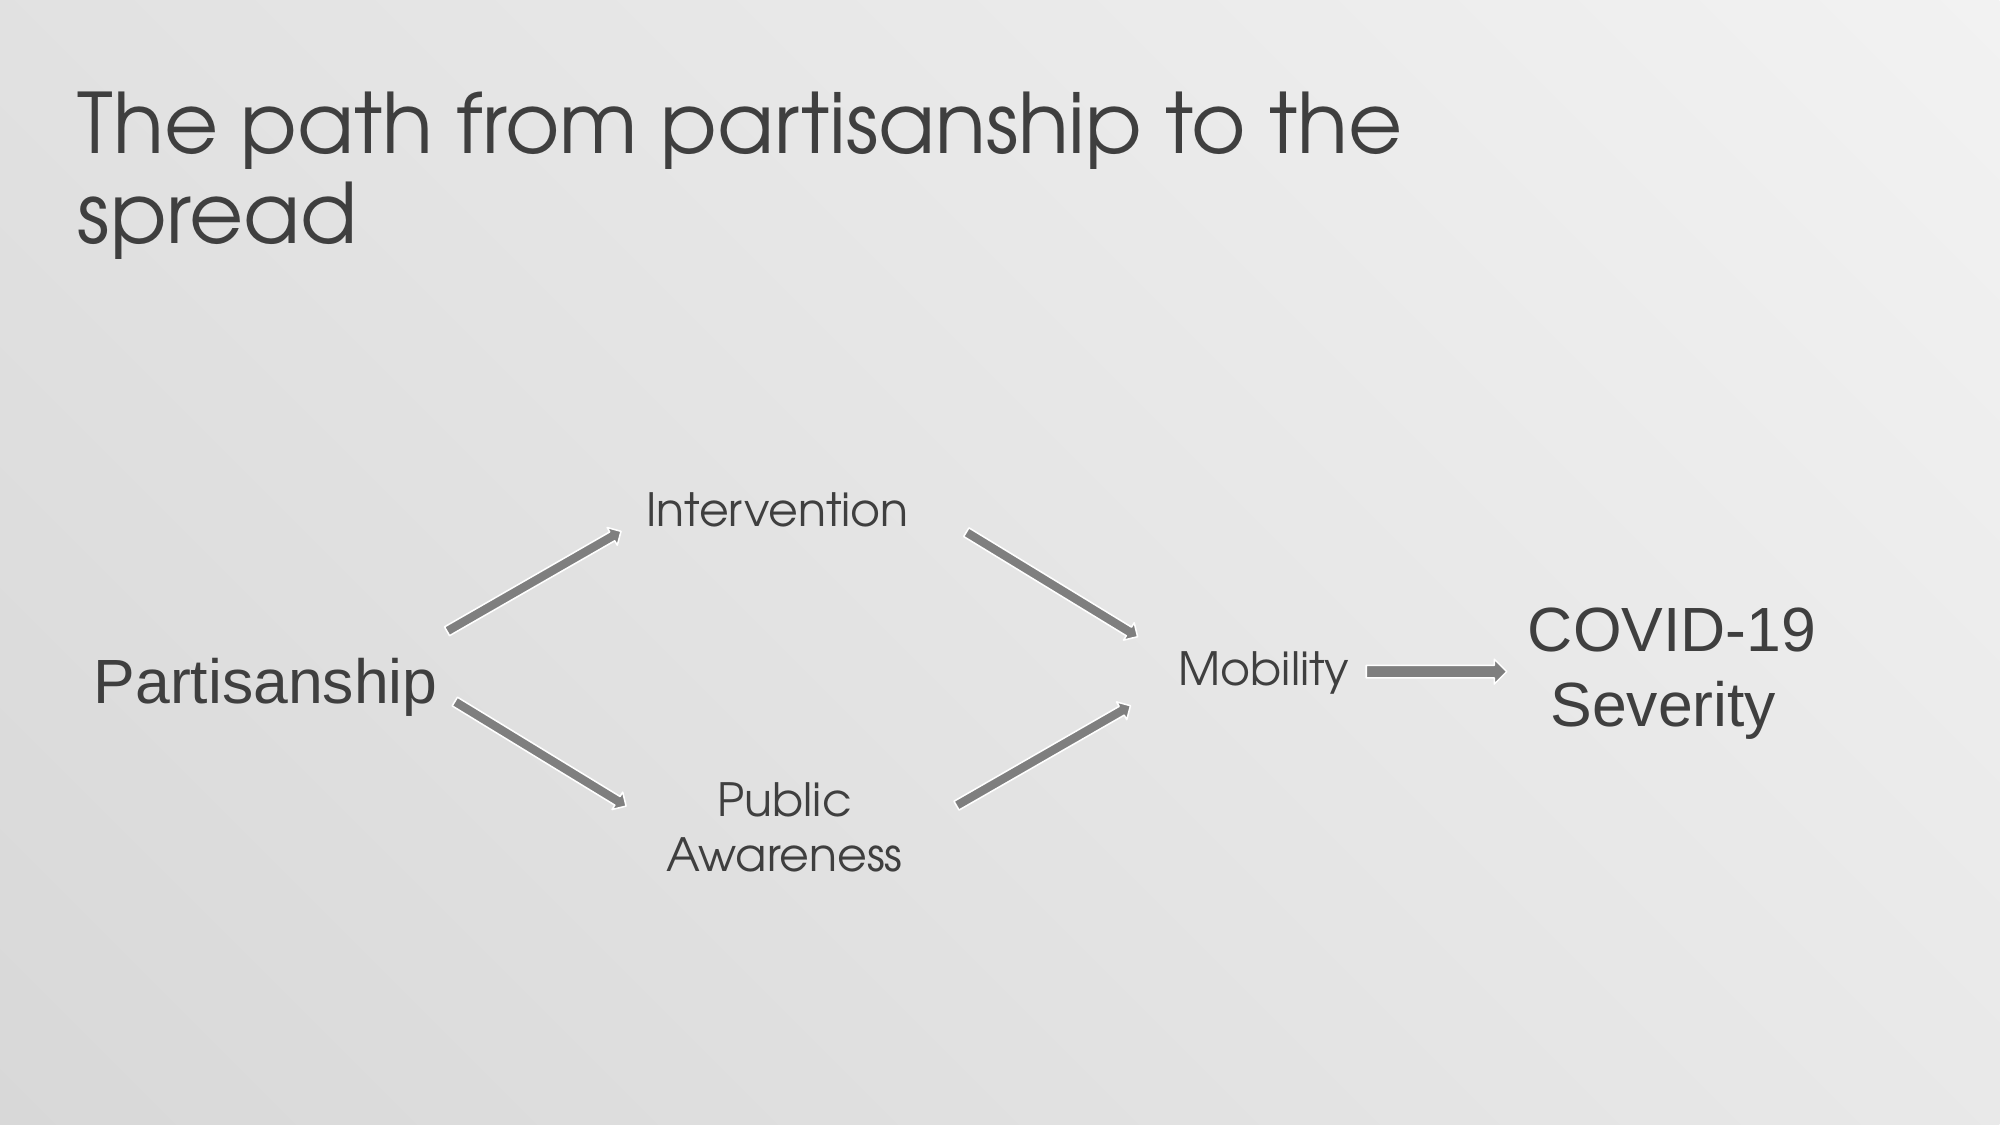

# The path from partisanship to the spread

Partisanship
Intervention

COVID-19 Severity

Mobility

Public Awareness